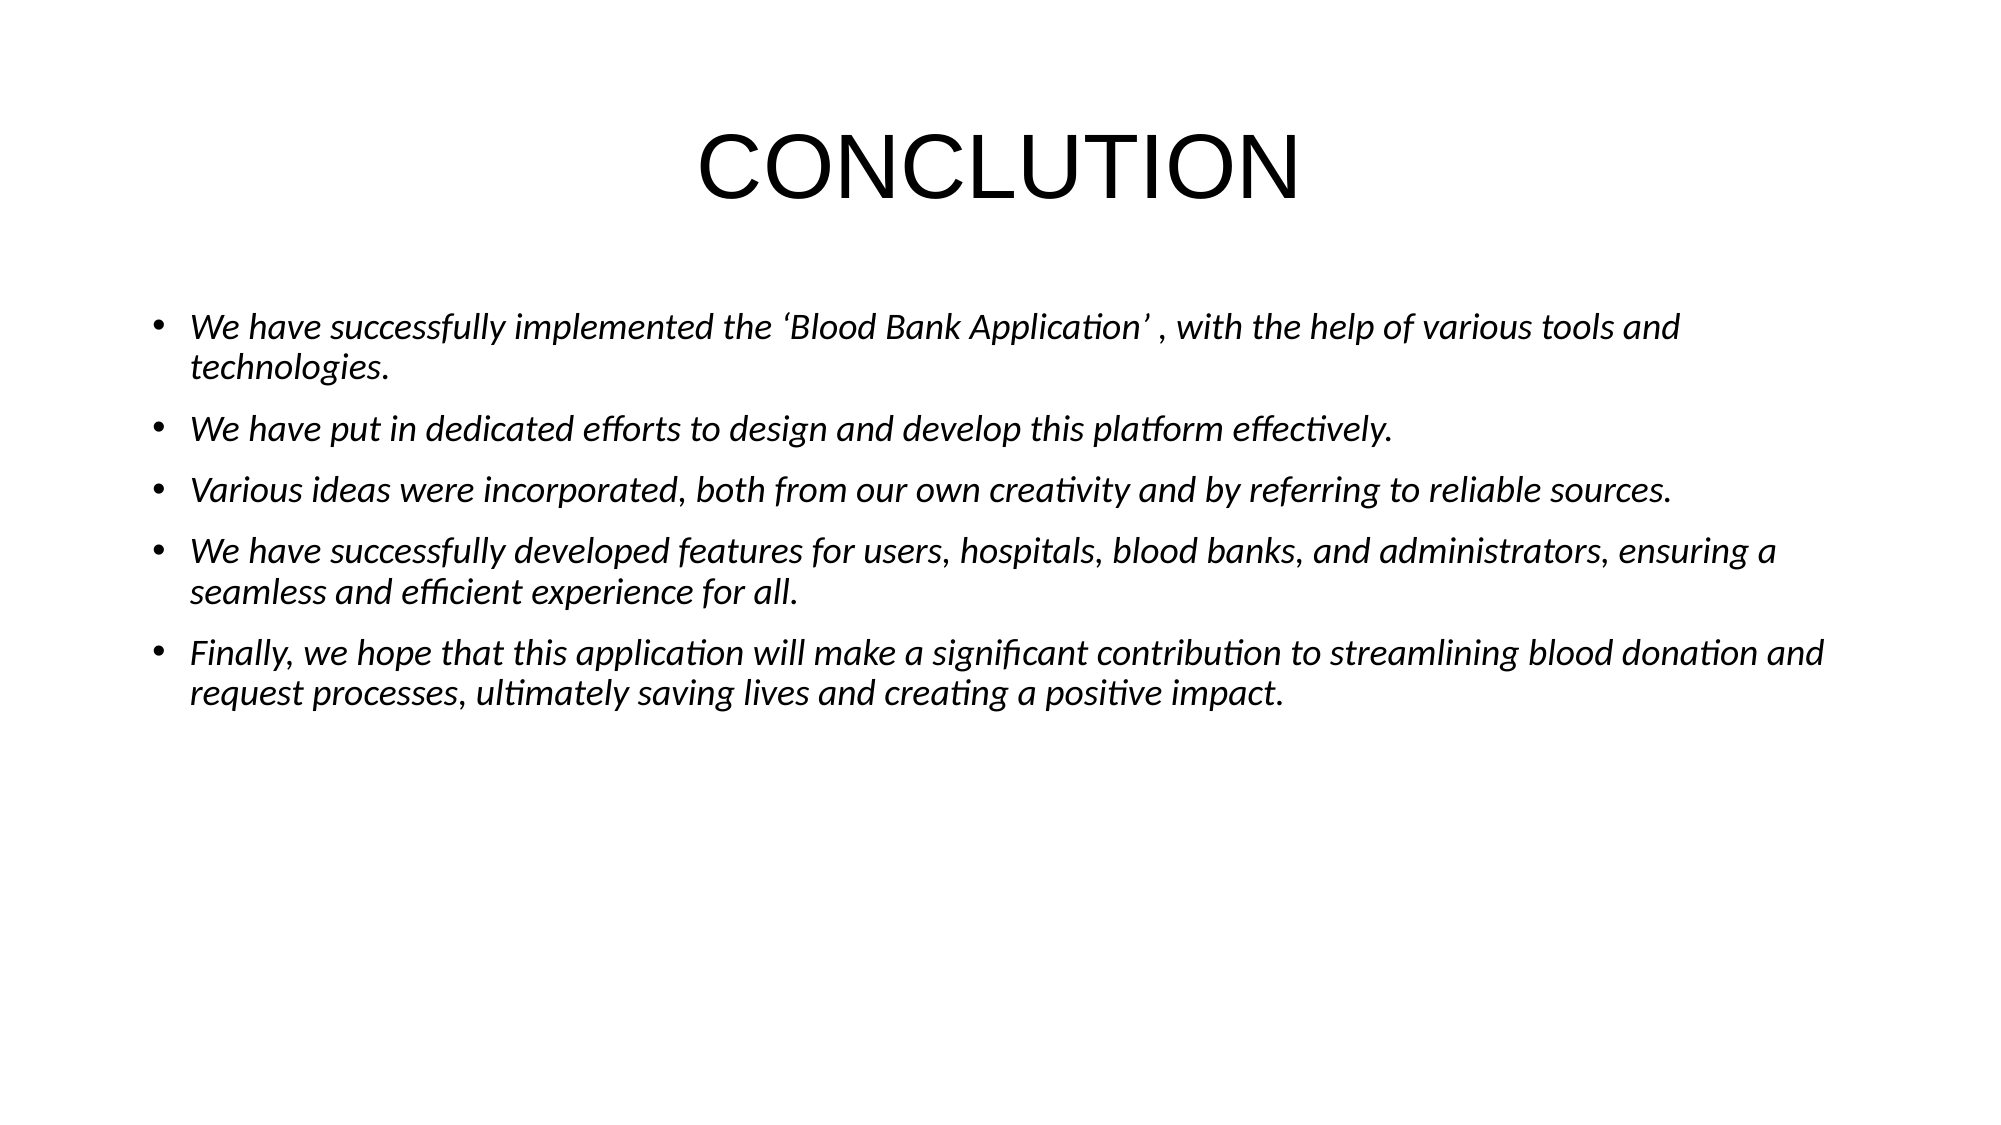

# CONCLUTION
We have successfully implemented the ‘Blood Bank Application’ , with the help of various tools and technologies.
We have put in dedicated efforts to design and develop this platform effectively.
Various ideas were incorporated, both from our own creativity and by referring to reliable sources.
We have successfully developed features for users, hospitals, blood banks, and administrators, ensuring a seamless and efficient experience for all.
Finally, we hope that this application will make a significant contribution to streamlining blood donation and request processes, ultimately saving lives and creating a positive impact.